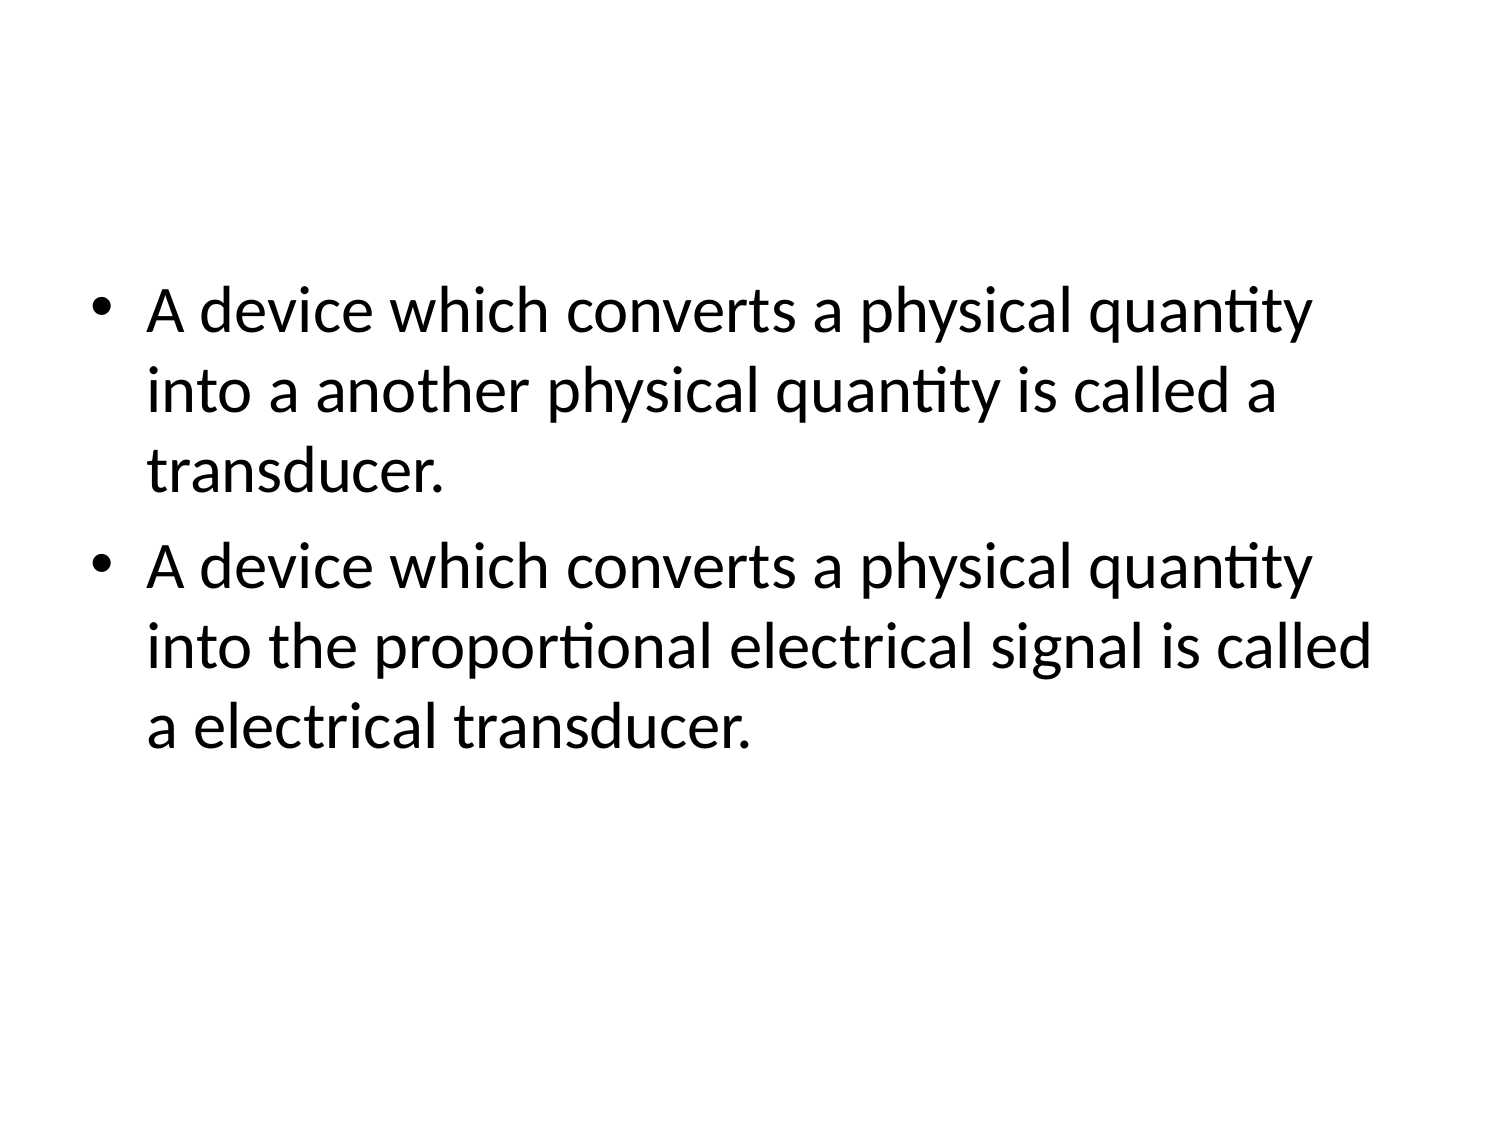

A device which converts a physical quantity into a another physical quantity is called a transducer.
A device which converts a physical quantity into the proportional electrical signal is called a electrical transducer.